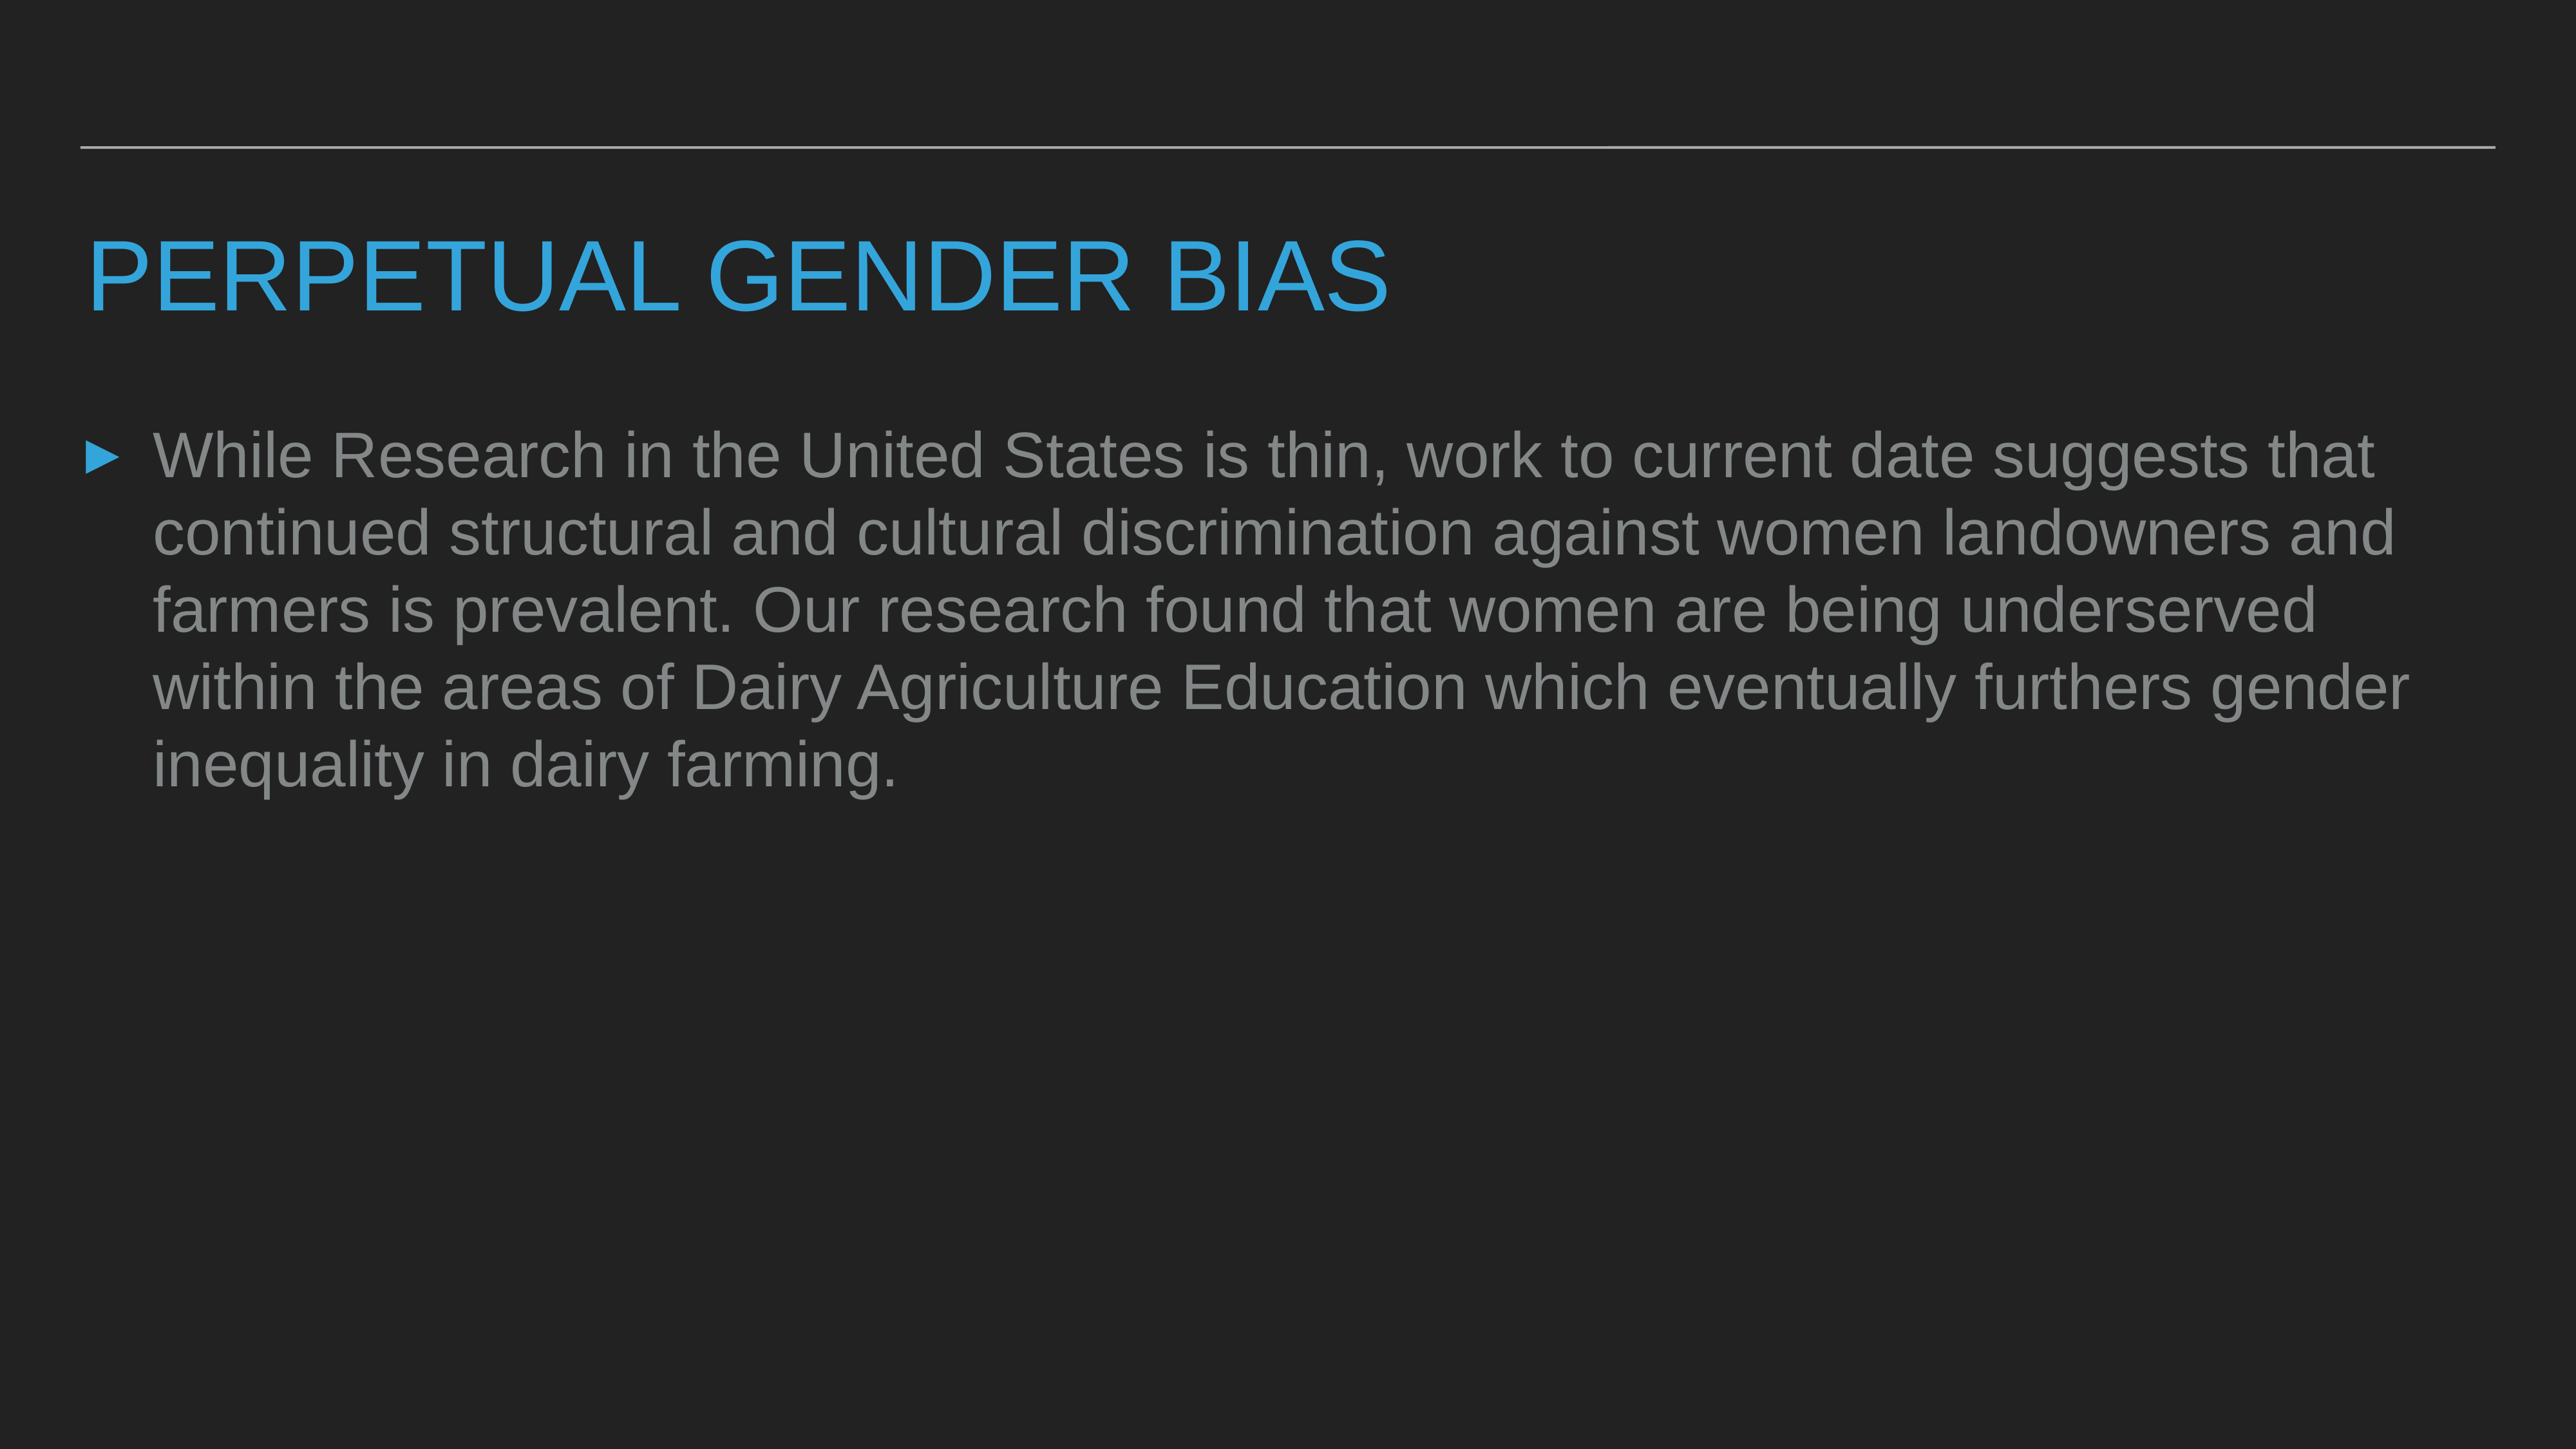

# Perpetual Gender Bias
While Research in the United States is thin, work to current date suggests that continued structural and cultural discrimination against women landowners and farmers is prevalent. Our research found that women are being underserved within the areas of Dairy Agriculture Education which eventually furthers gender inequality in dairy farming.